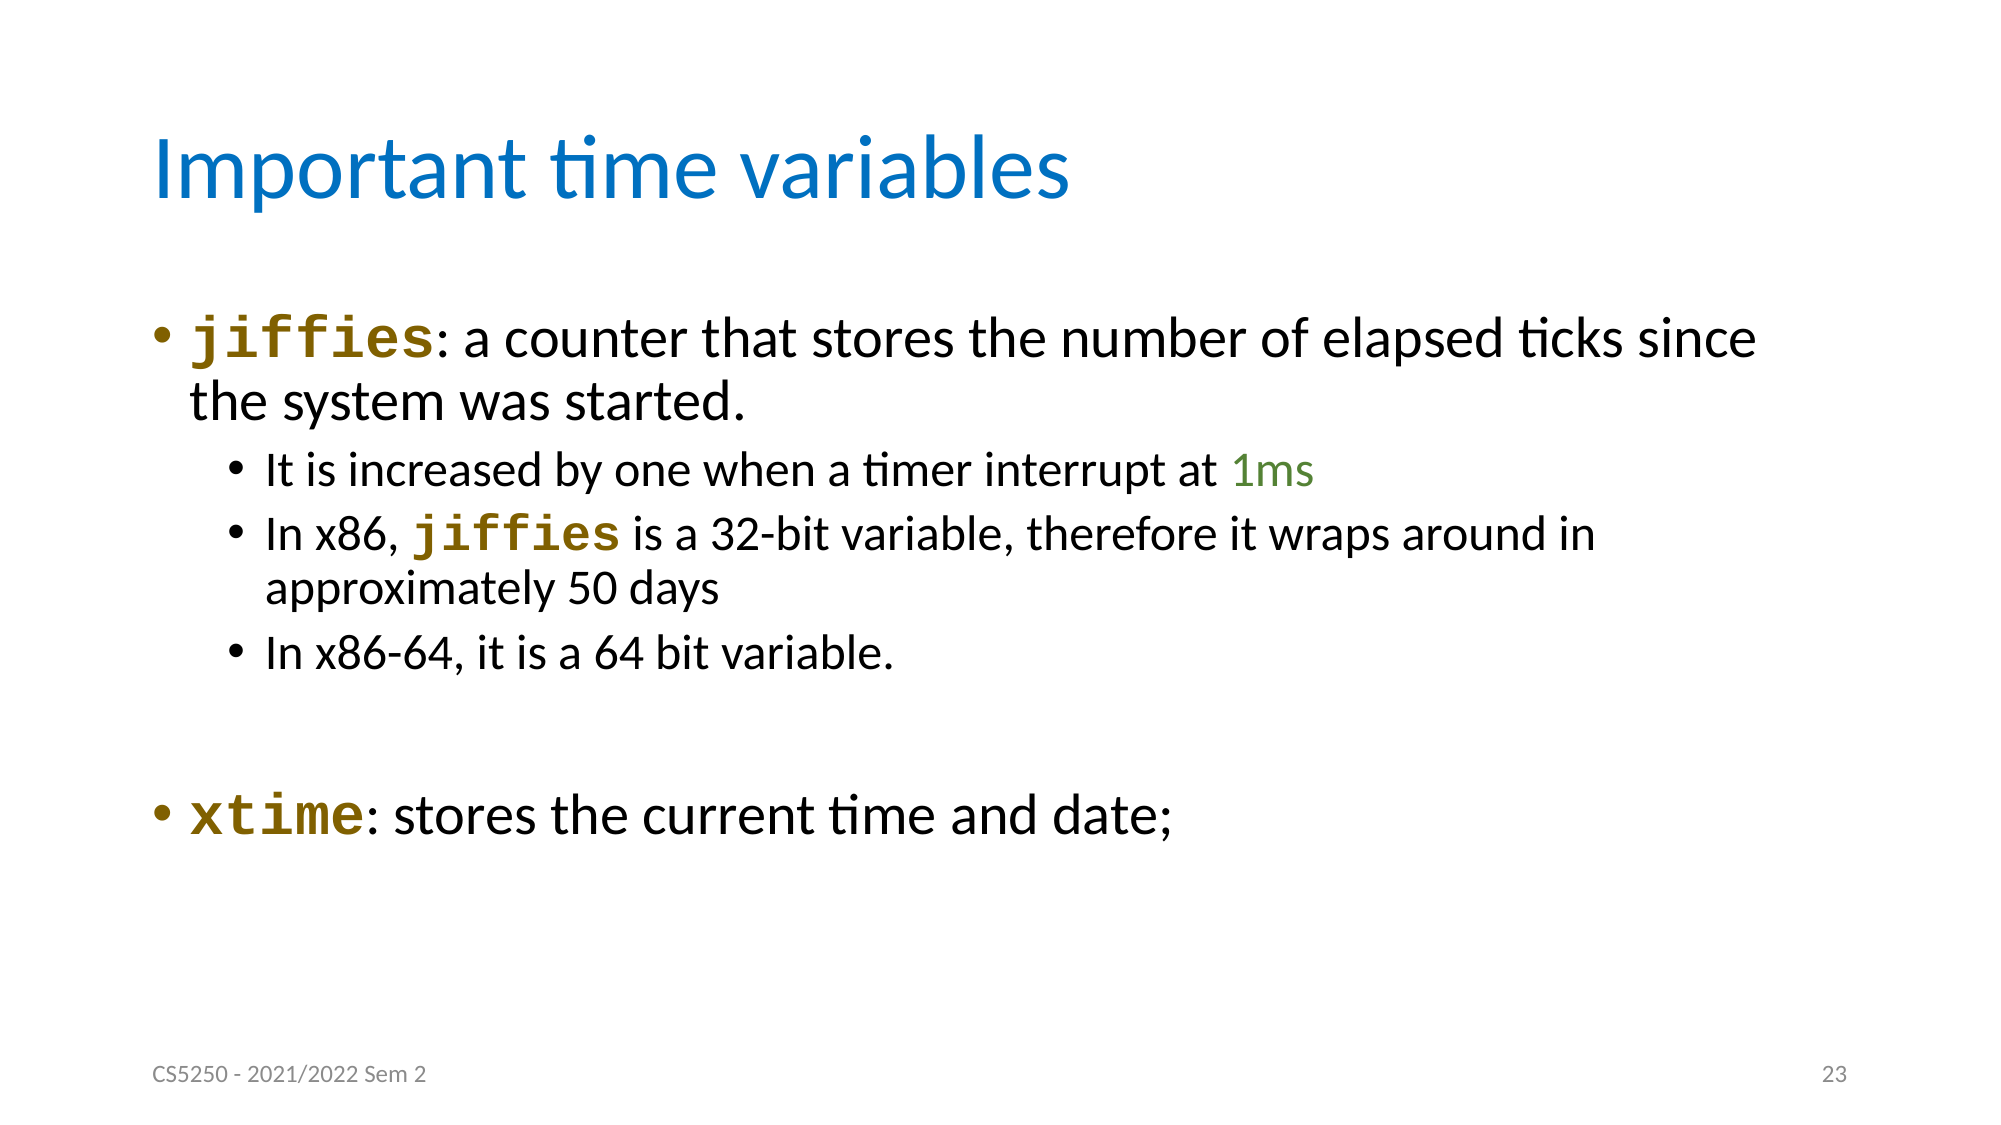

# Important time variables
jiffies: a counter that stores the number of elapsed ticks since the system was started.
It is increased by one when a timer interrupt at 1ms
In x86, jiffies is a 32-bit variable, therefore it wraps around in approximately 50 days
In x86-64, it is a 64 bit variable.

xtime: stores the current time and date;

CS5250 - 2021/2022 Sem 2
23